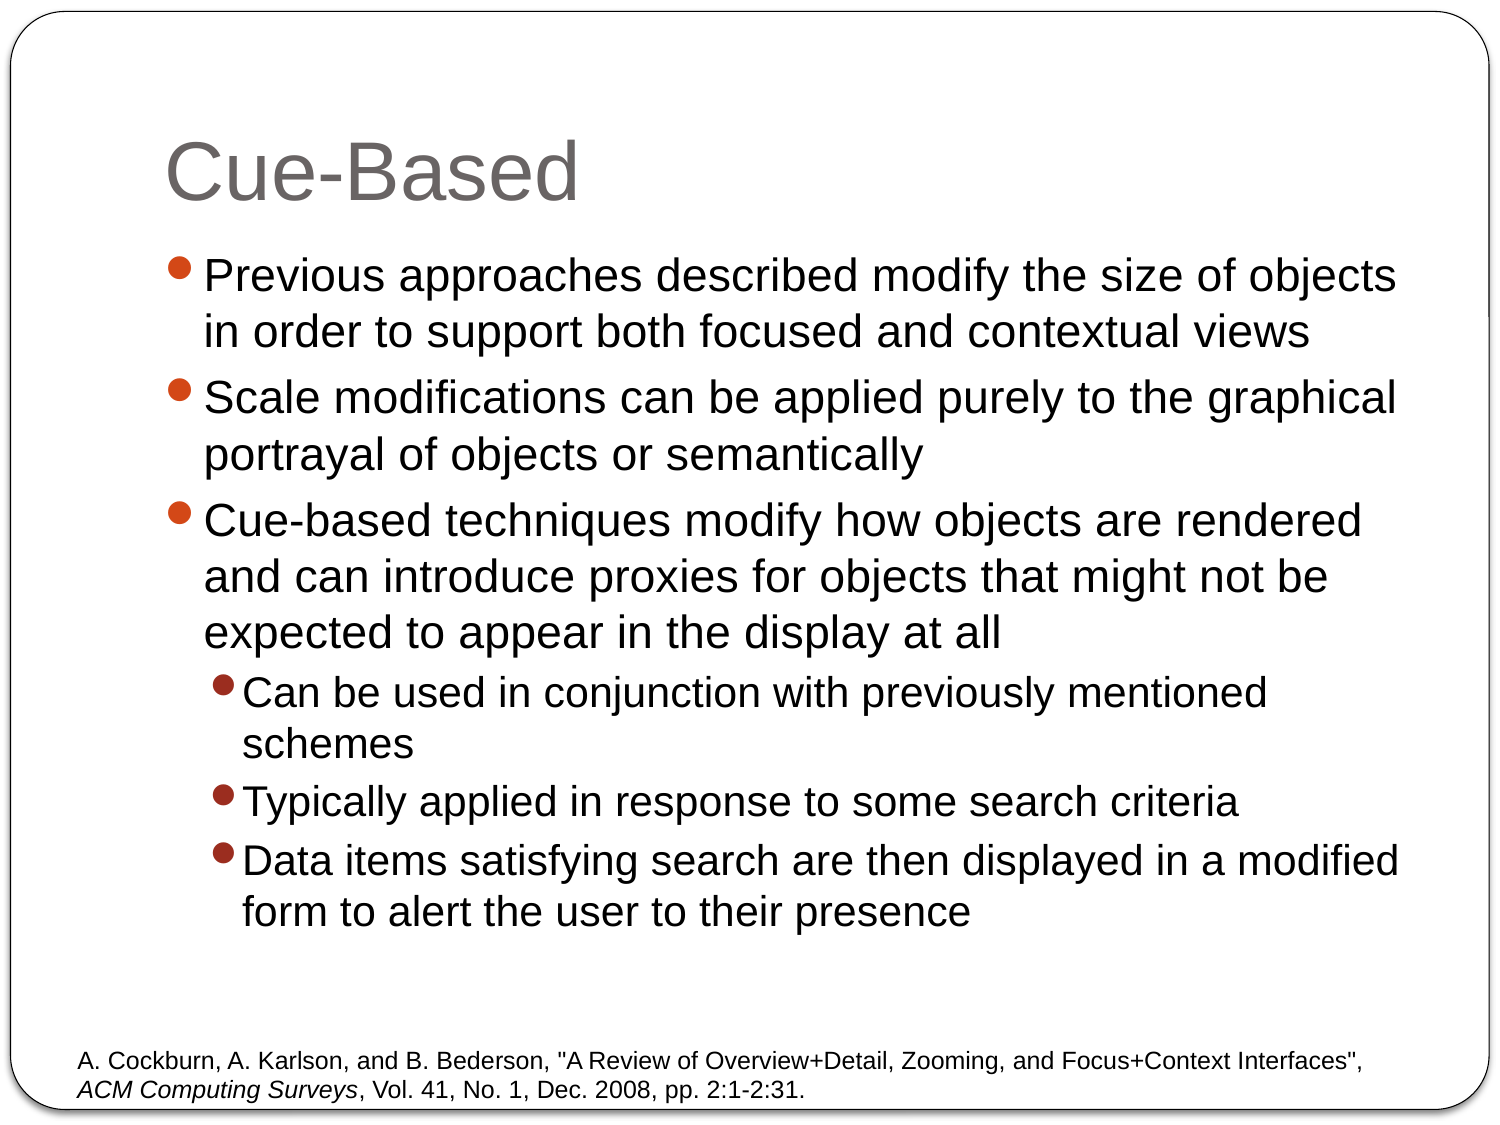

# Cue-Based
Previous approaches described modify the size of objects in order to support both focused and contextual views
Scale modifications can be applied purely to the graphical portrayal of objects or semantically
Cue-based techniques modify how objects are rendered and can introduce proxies for objects that might not be expected to appear in the display at all
Can be used in conjunction with previously mentioned schemes
Typically applied in response to some search criteria
Data items satisfying search are then displayed in a modified form to alert the user to their presence
A. Cockburn, A. Karlson, and B. Bederson, "A Review of Overview+Detail, Zooming, and Focus+Context Interfaces", ACM Computing Surveys, Vol. 41, No. 1, Dec. 2008, pp. 2:1-2:31.